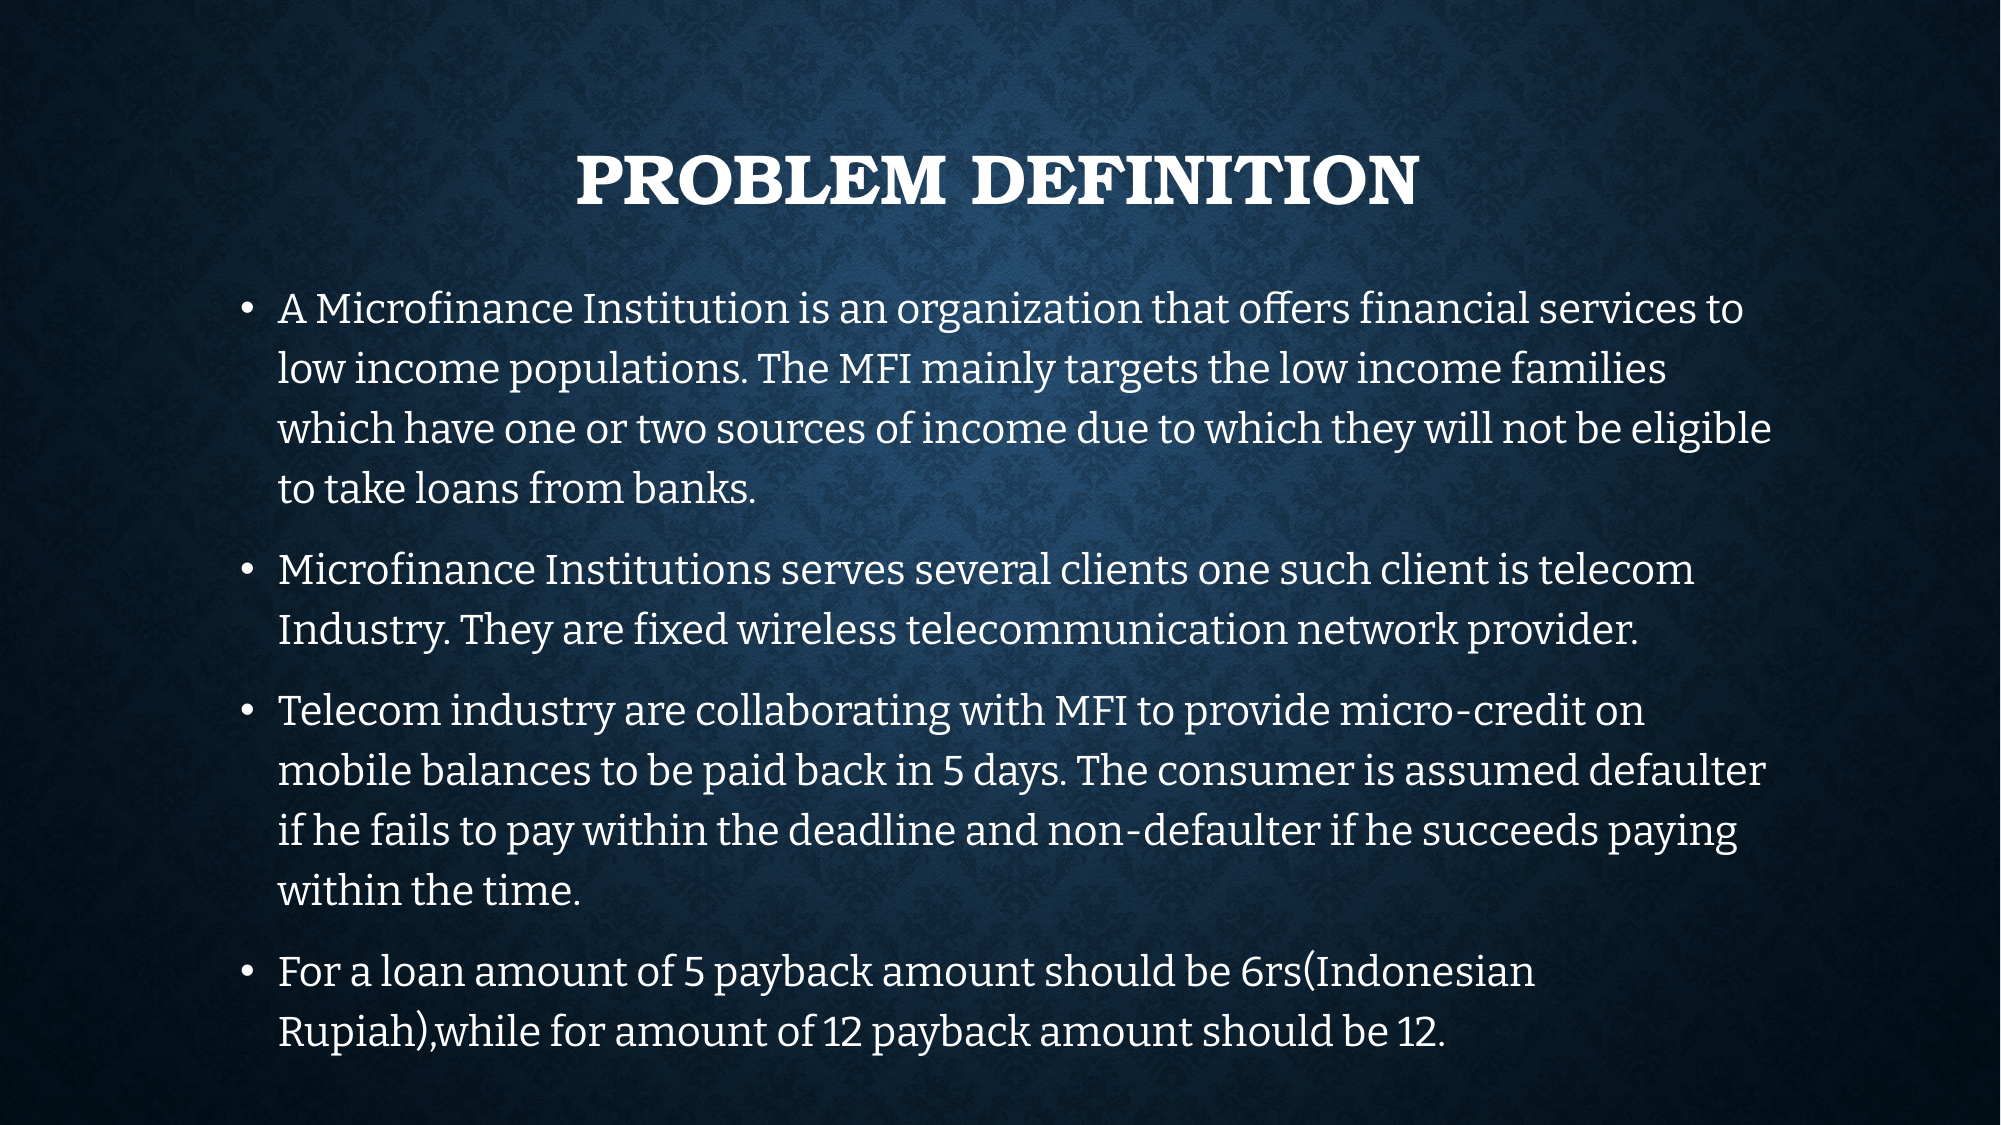

# Problem Definition
A Microfinance Institution is an organization that offers financial services to low income populations. The MFI mainly targets the low income families which have one or two sources of income due to which they will not be eligible to take loans from banks.
Microfinance Institutions serves several clients one such client is telecom Industry. They are fixed wireless telecommunication network provider.
Telecom industry are collaborating with MFI to provide micro-credit on mobile balances to be paid back in 5 days. The consumer is assumed defaulter if he fails to pay within the deadline and non-defaulter if he succeeds paying within the time.
For a loan amount of 5 payback amount should be 6rs(Indonesian Rupiah),while for amount of 12 payback amount should be 12.